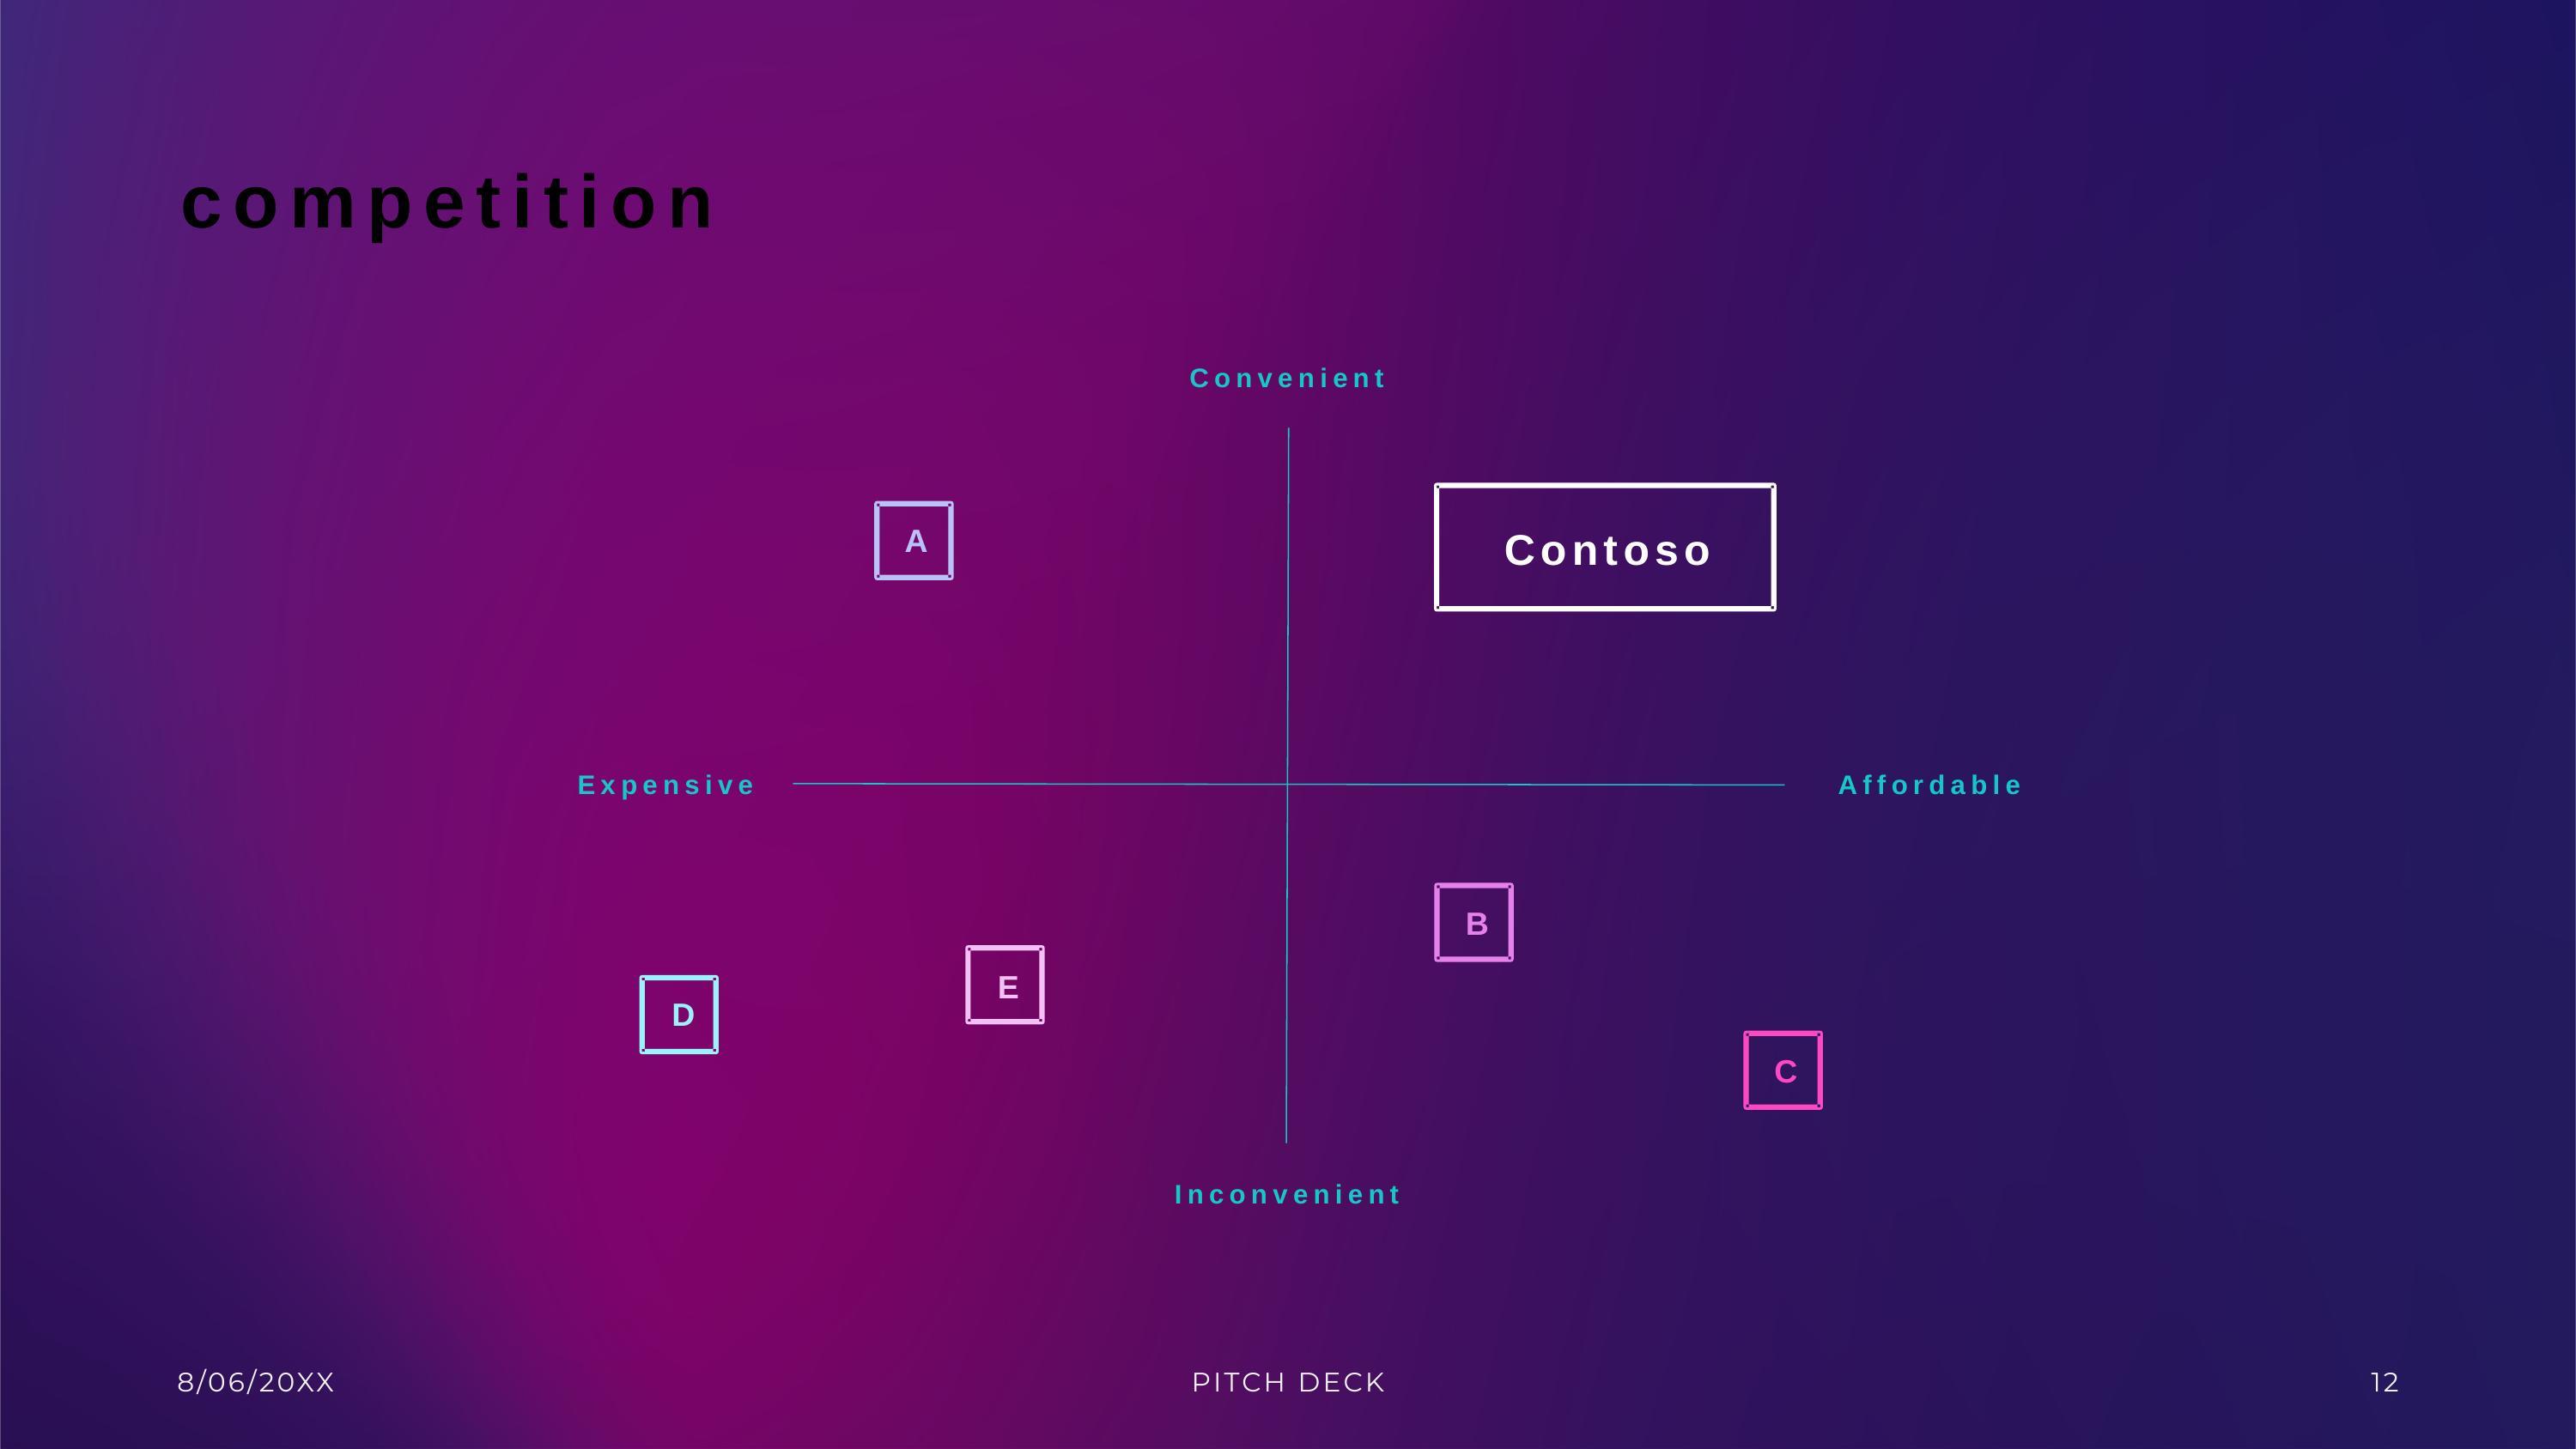

competition

Convenient

Contoso

A

Expensive​

Affordable

B

E

D

C

Inconvenient​

8/06/20XX

PITCH DECK

12